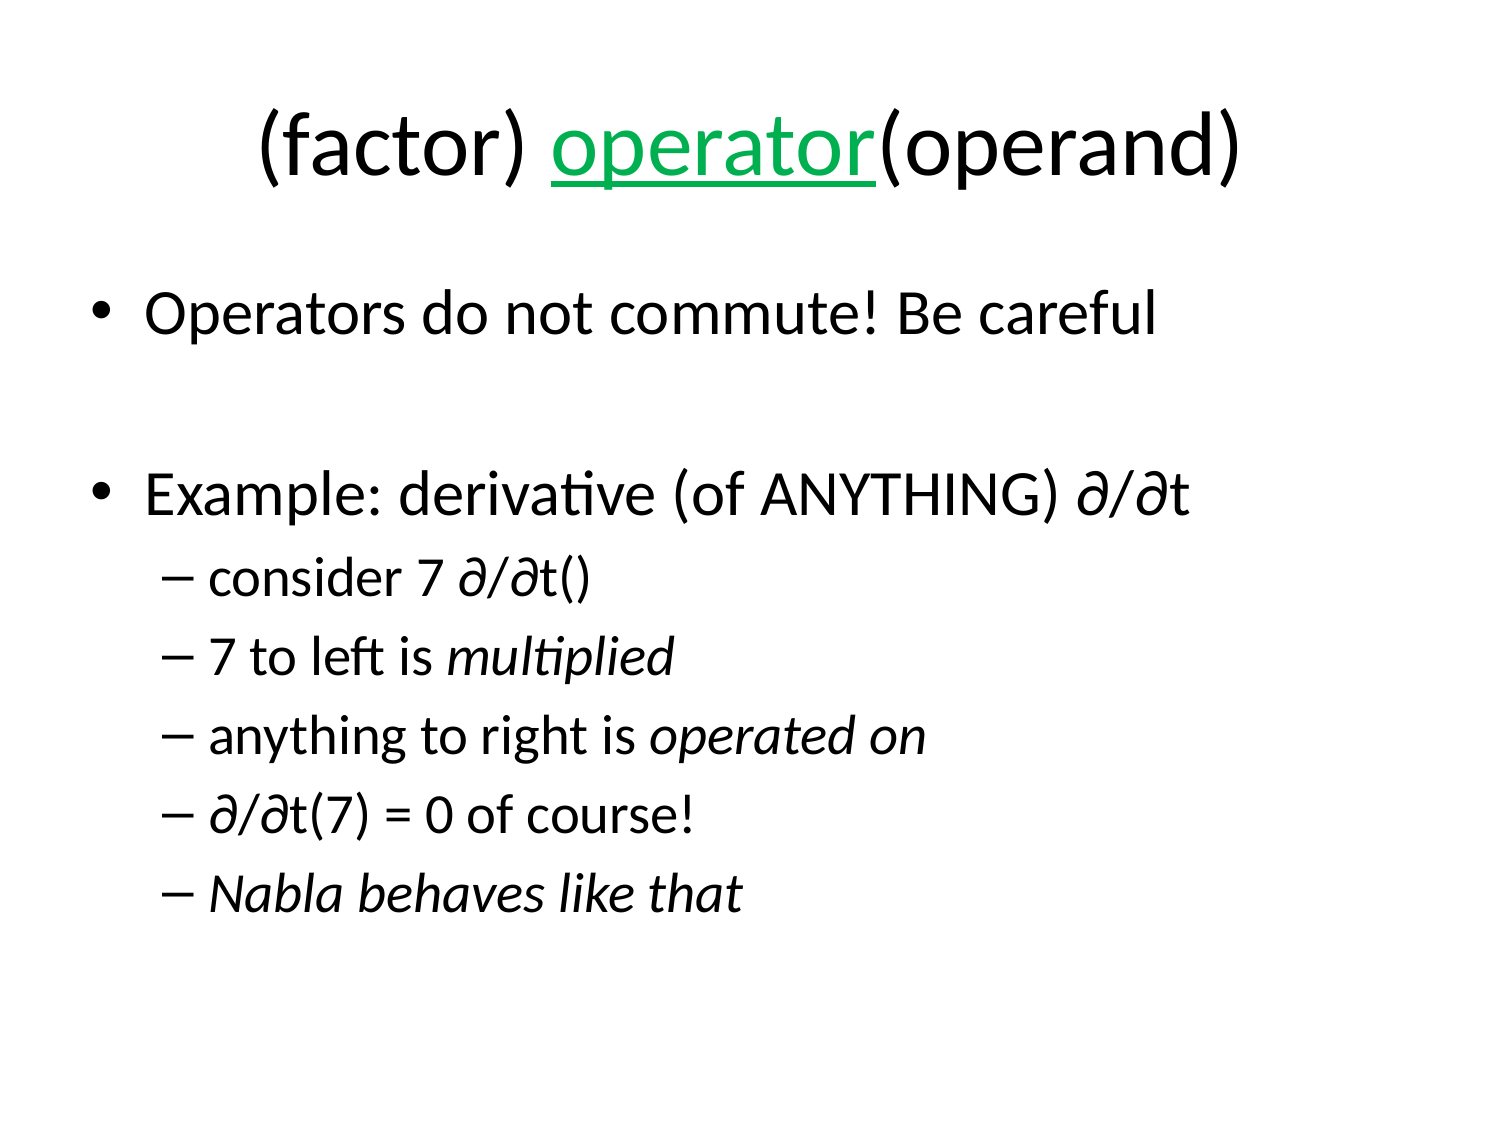

# (factor) operator(operand)
Operators do not commute! Be careful

Example: derivative (of ANYTHING) ∂/∂t
consider 7 ∂/∂t()
7 to left is multiplied
anything to right is operated on
∂/∂t(7) = 0 of course!
Nabla behaves like that